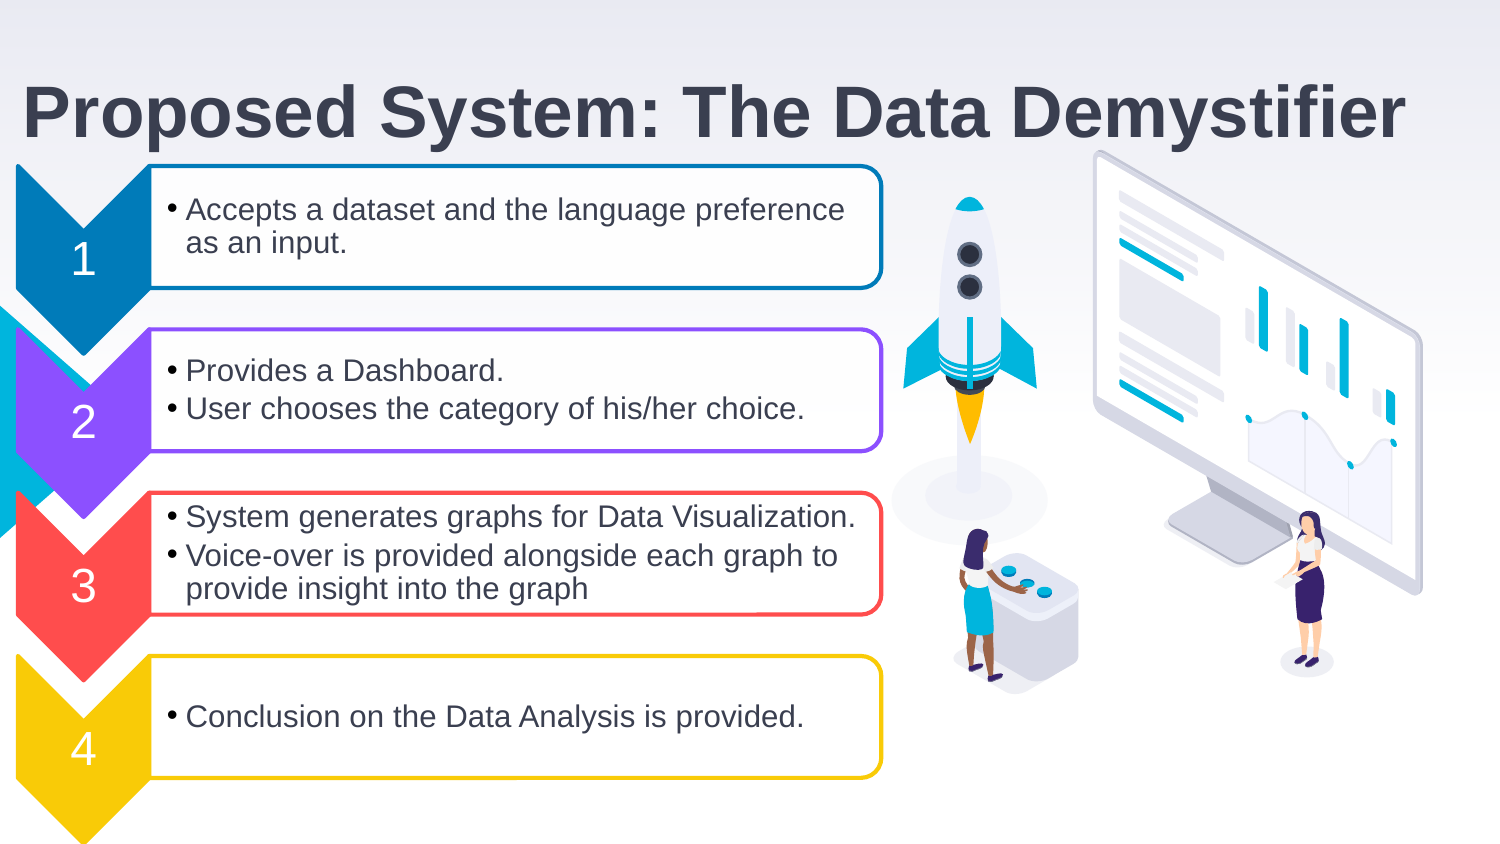

# Proposed System: The Data Demystifier

1
Accepts a dataset and the language preference as an input.
2
Provides a Dashboard.
User chooses the category of his/her choice.
3
System generates graphs for Data Visualization.
Voice-over is provided alongside each graph to provide insight into the graph
4
Conclusion on the Data Analysis is provided.